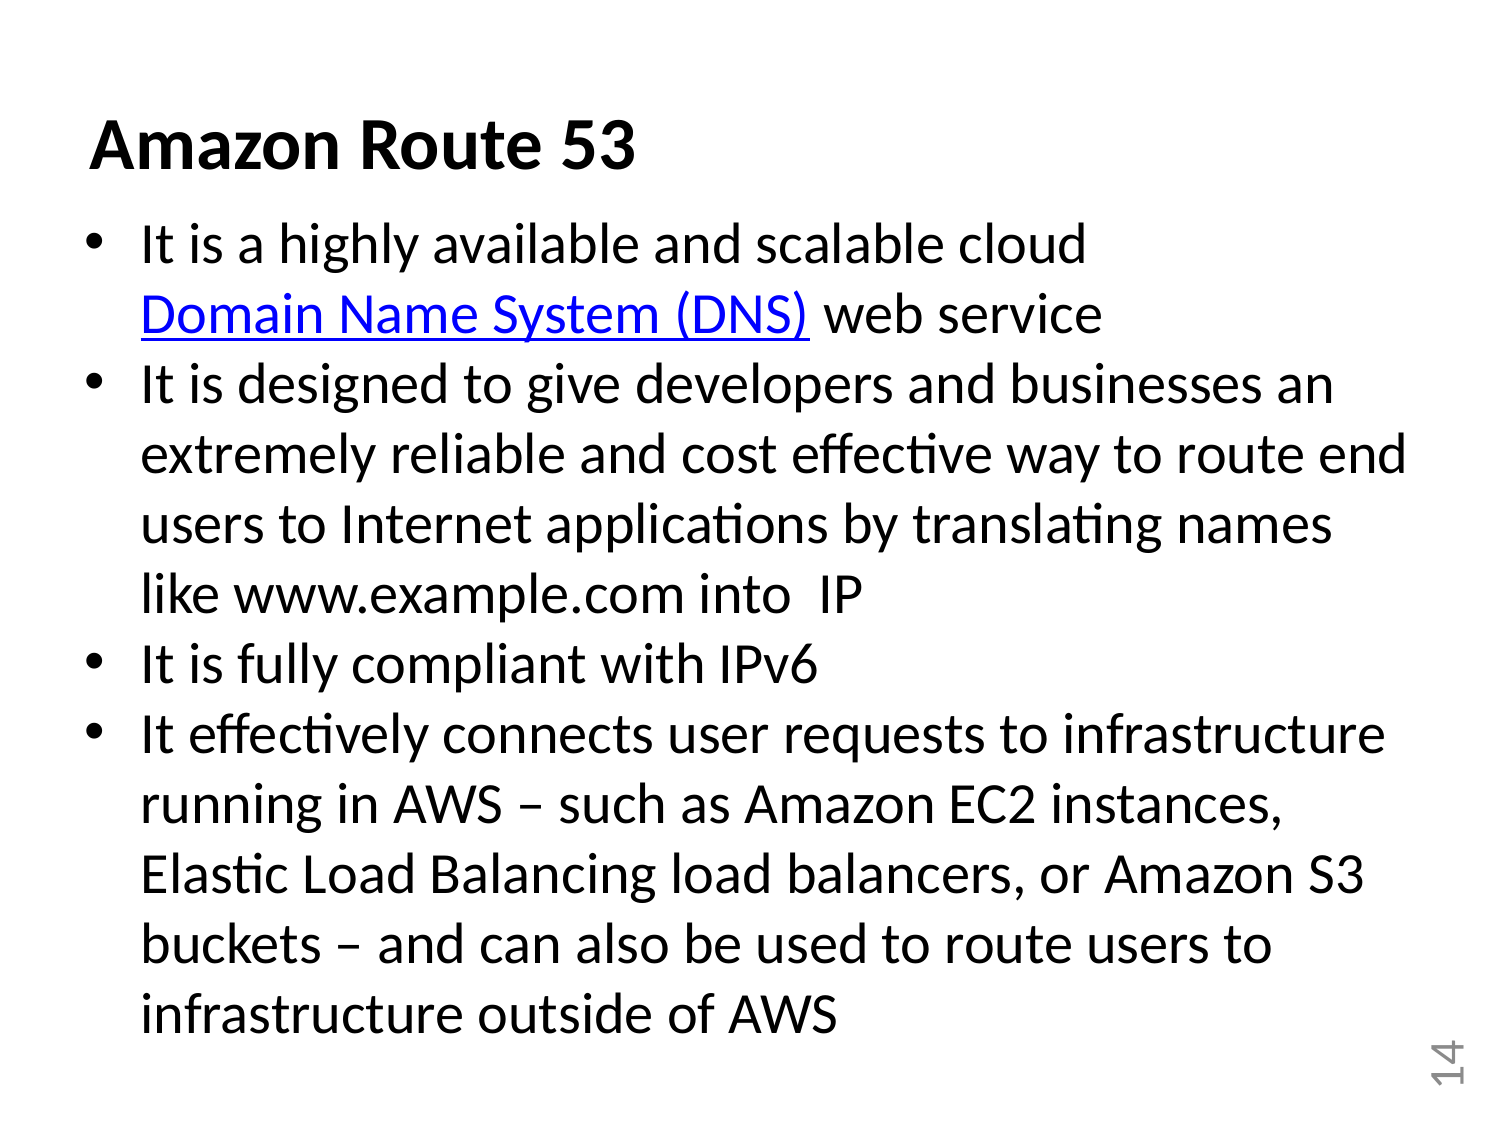

Amazon Route 53
It is a highly available and scalable cloud Domain Name System (DNS) web service
It is designed to give developers and businesses an extremely reliable and cost effective way to route end users to Internet applications by translating names like www.example.com into  IP
It is fully compliant with IPv6
It effectively connects user requests to infrastructure running in AWS – such as Amazon EC2 instances, Elastic Load Balancing load balancers, or Amazon S3 buckets – and can also be used to route users to infrastructure outside of AWS
14